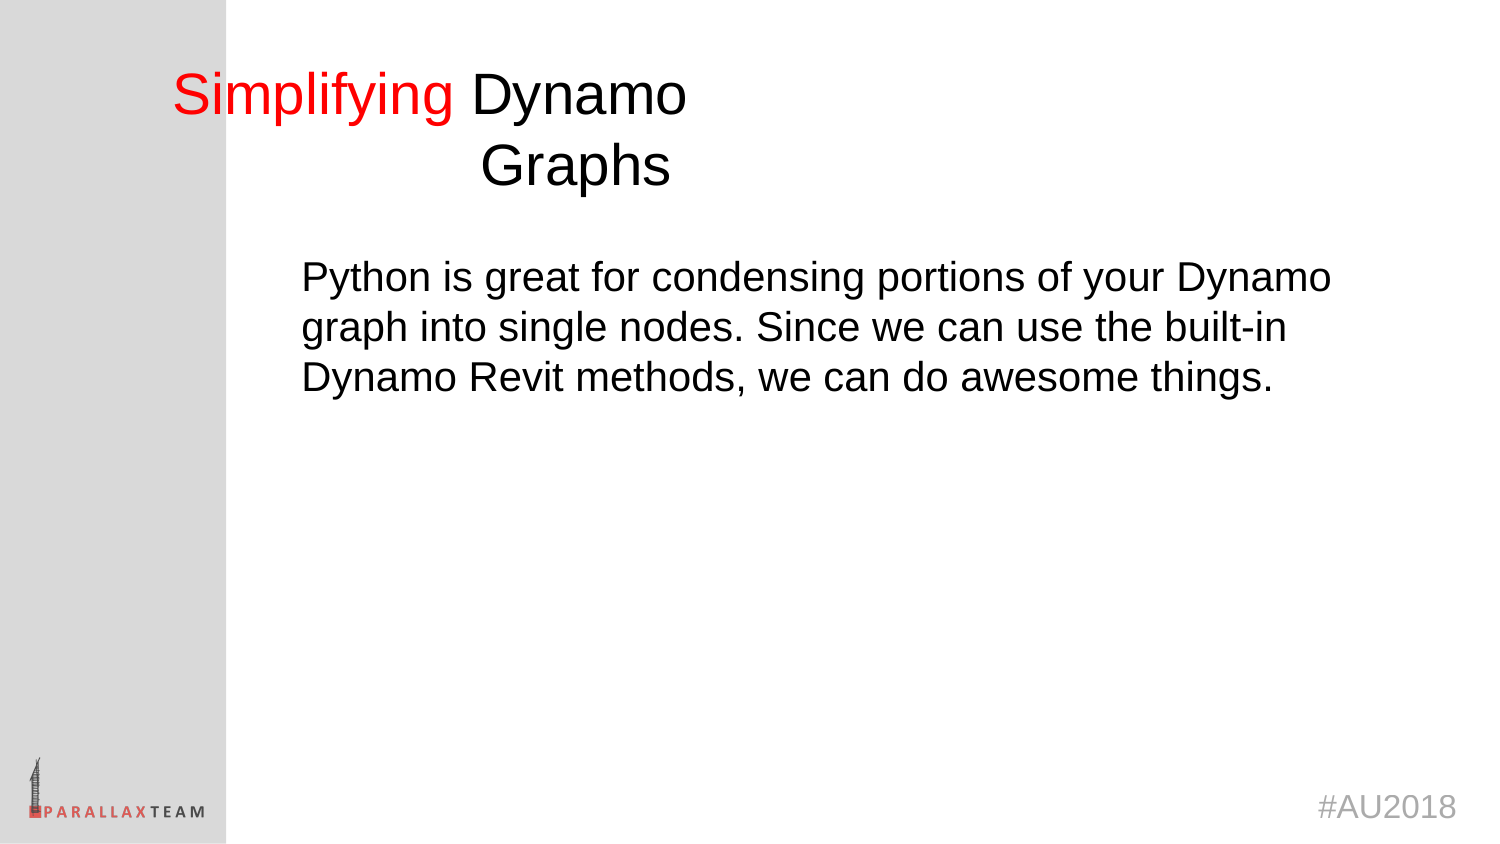

# Simplifying Dynamo Graphs
Python is great for condensing portions of your Dynamo graph into single nodes. Since we can use the built-in Dynamo Revit methods, we can do awesome things.